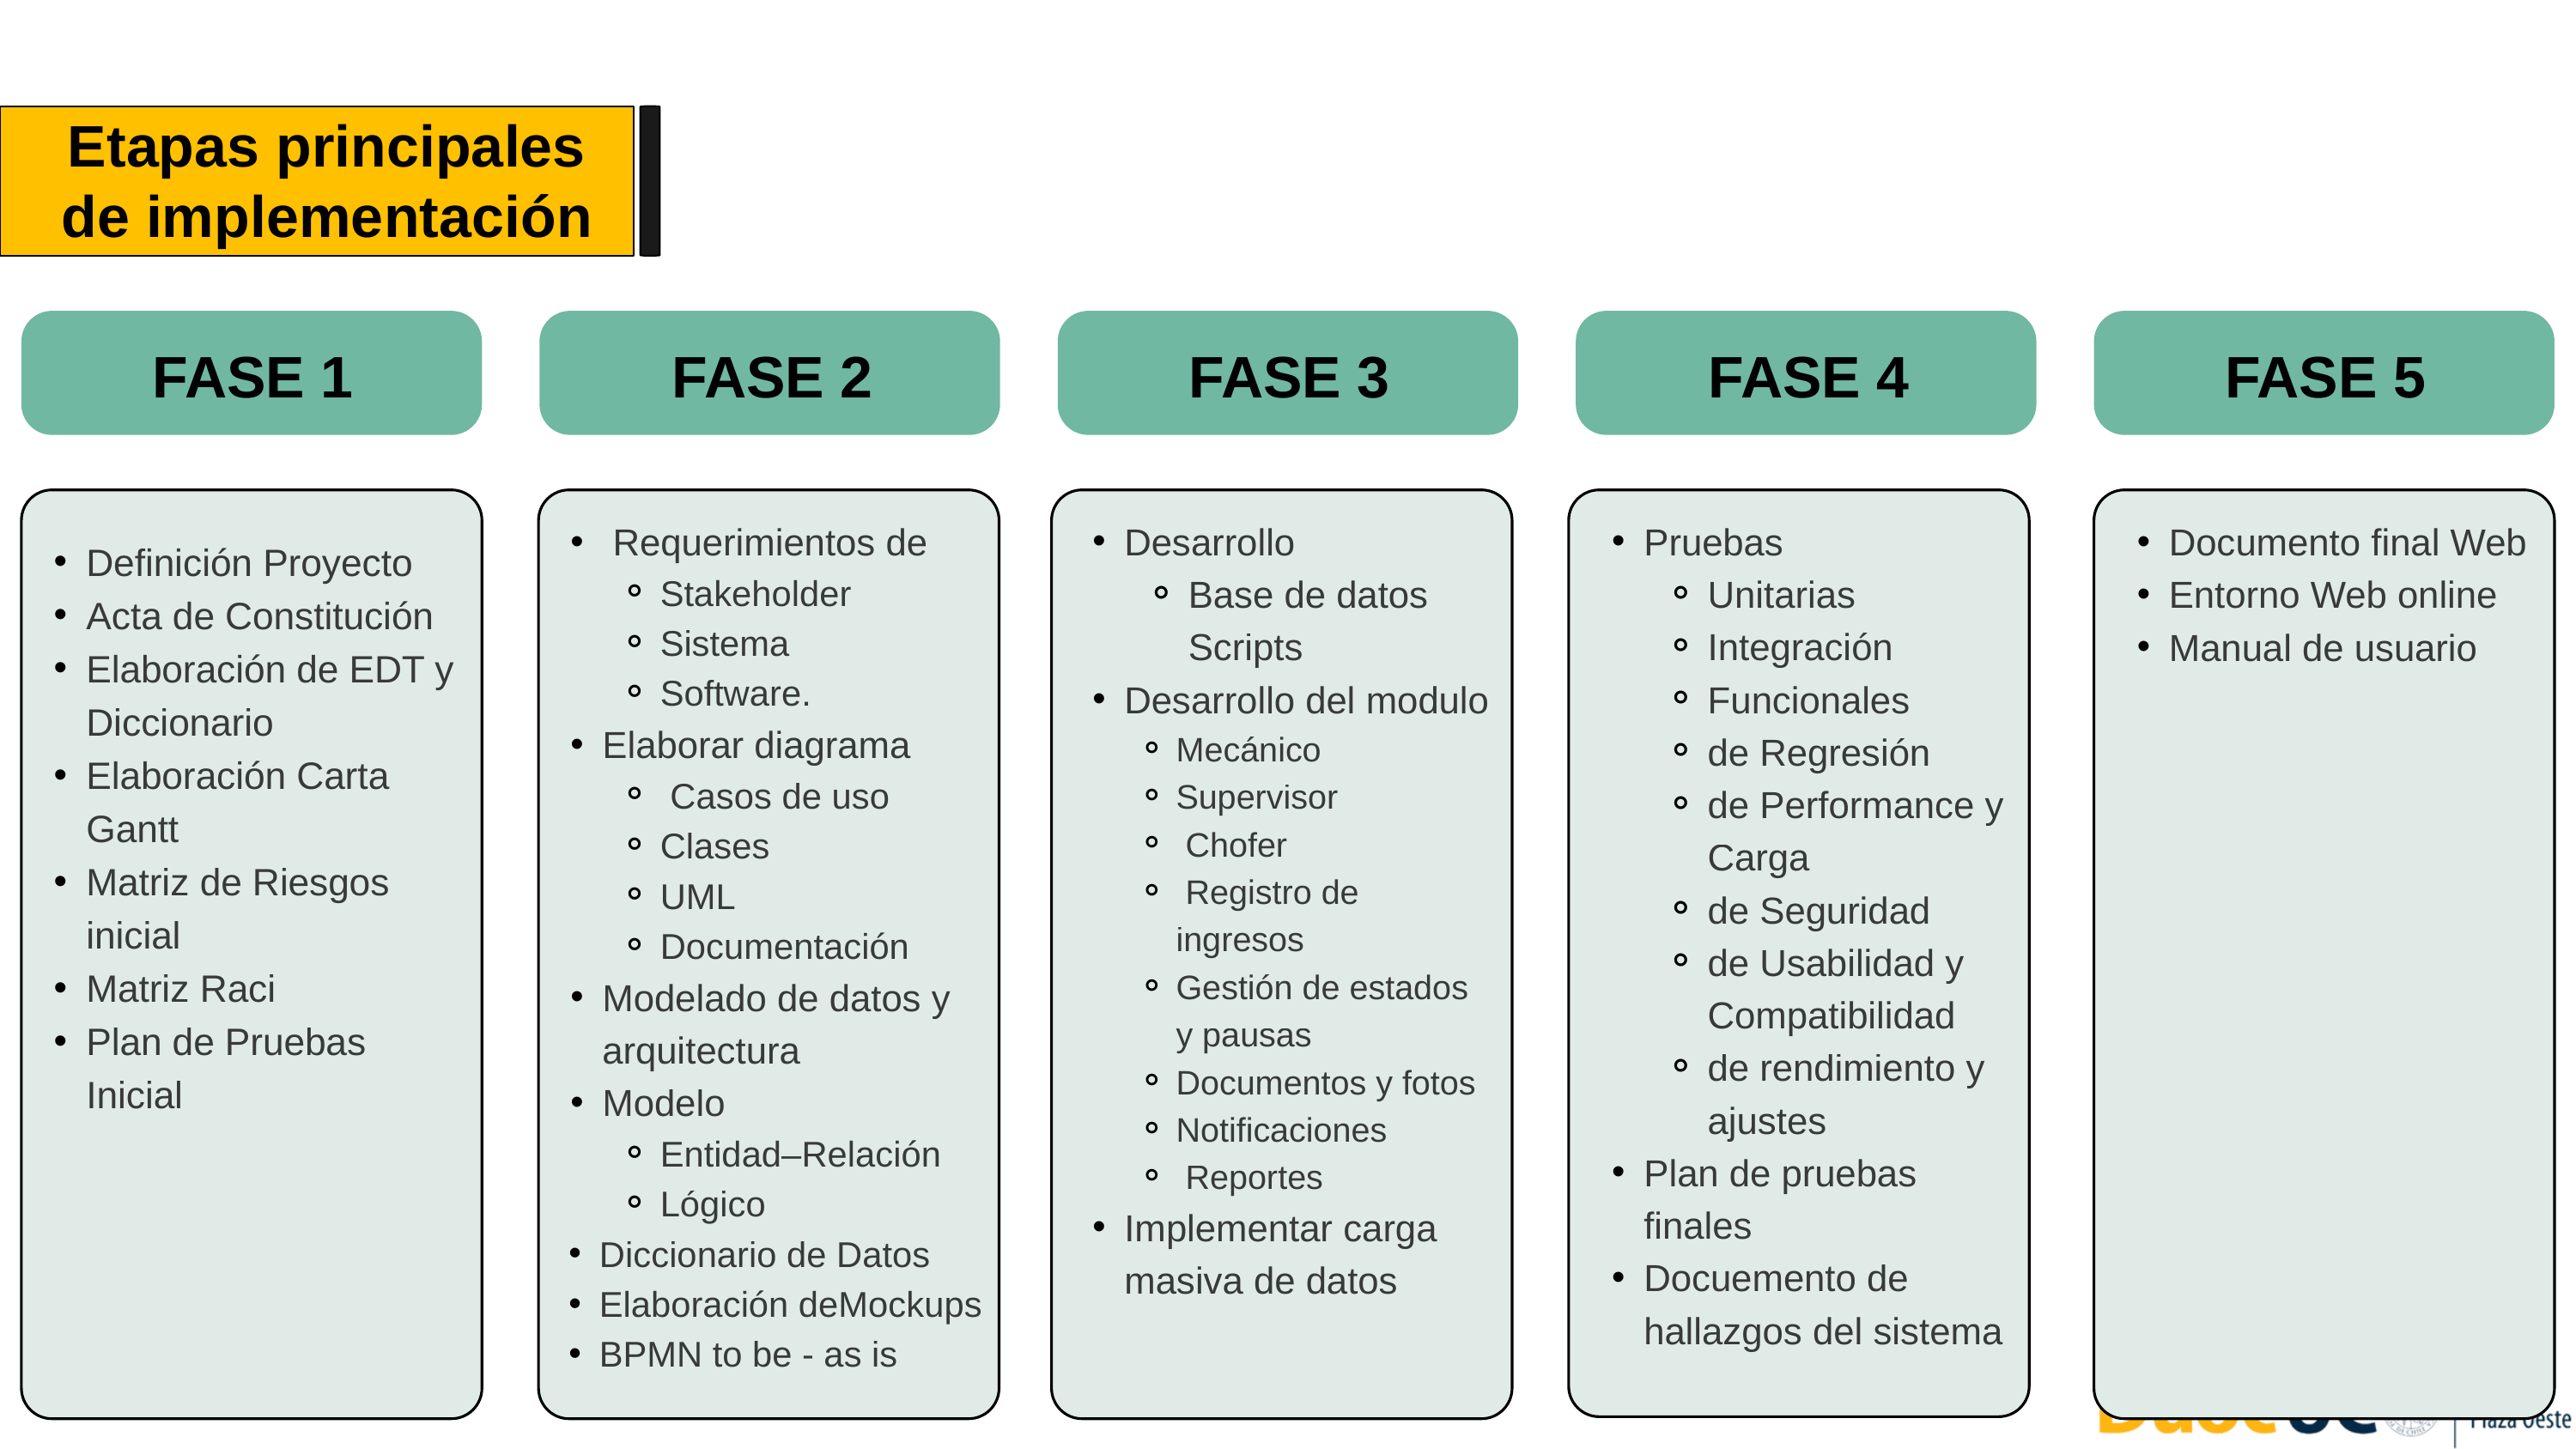

Etapas principales de implementación

FASE 1
FASE 2
FASE 3
FASE 4
FASE 5

 Requerimientos de
Stakeholder
Sistema
Software.
Elaborar diagrama
 Casos de uso
Clases
UML
Documentación
Modelado de datos y arquitectura
Modelo
Entidad–Relación
Lógico
Diccionario de Datos
Elaboración deMockups
BPMN to be - as is

Desarrollo
Base de datos Scripts
Desarrollo del modulo
Mecánico
Supervisor
 Chofer
 Registro de ingresos
Gestión de estados y pausas
Documentos y fotos
Notificaciones
 Reportes
Implementar carga masiva de datos
Pruebas
Unitarias
Integración
Funcionales
de Regresión
de Performance y Carga
de Seguridad
de Usabilidad y Compatibilidad
de rendimiento y ajustes
Plan de pruebas finales
Docuemento de hallazgos del sistema
Documento final Web
Entorno Web online
Manual de usuario
Definición Proyecto
Acta de Constitución
Elaboración de EDT y Diccionario
Elaboración Carta Gantt
Matriz de Riesgos inicial
Matriz Raci
Plan de Pruebas Inicial